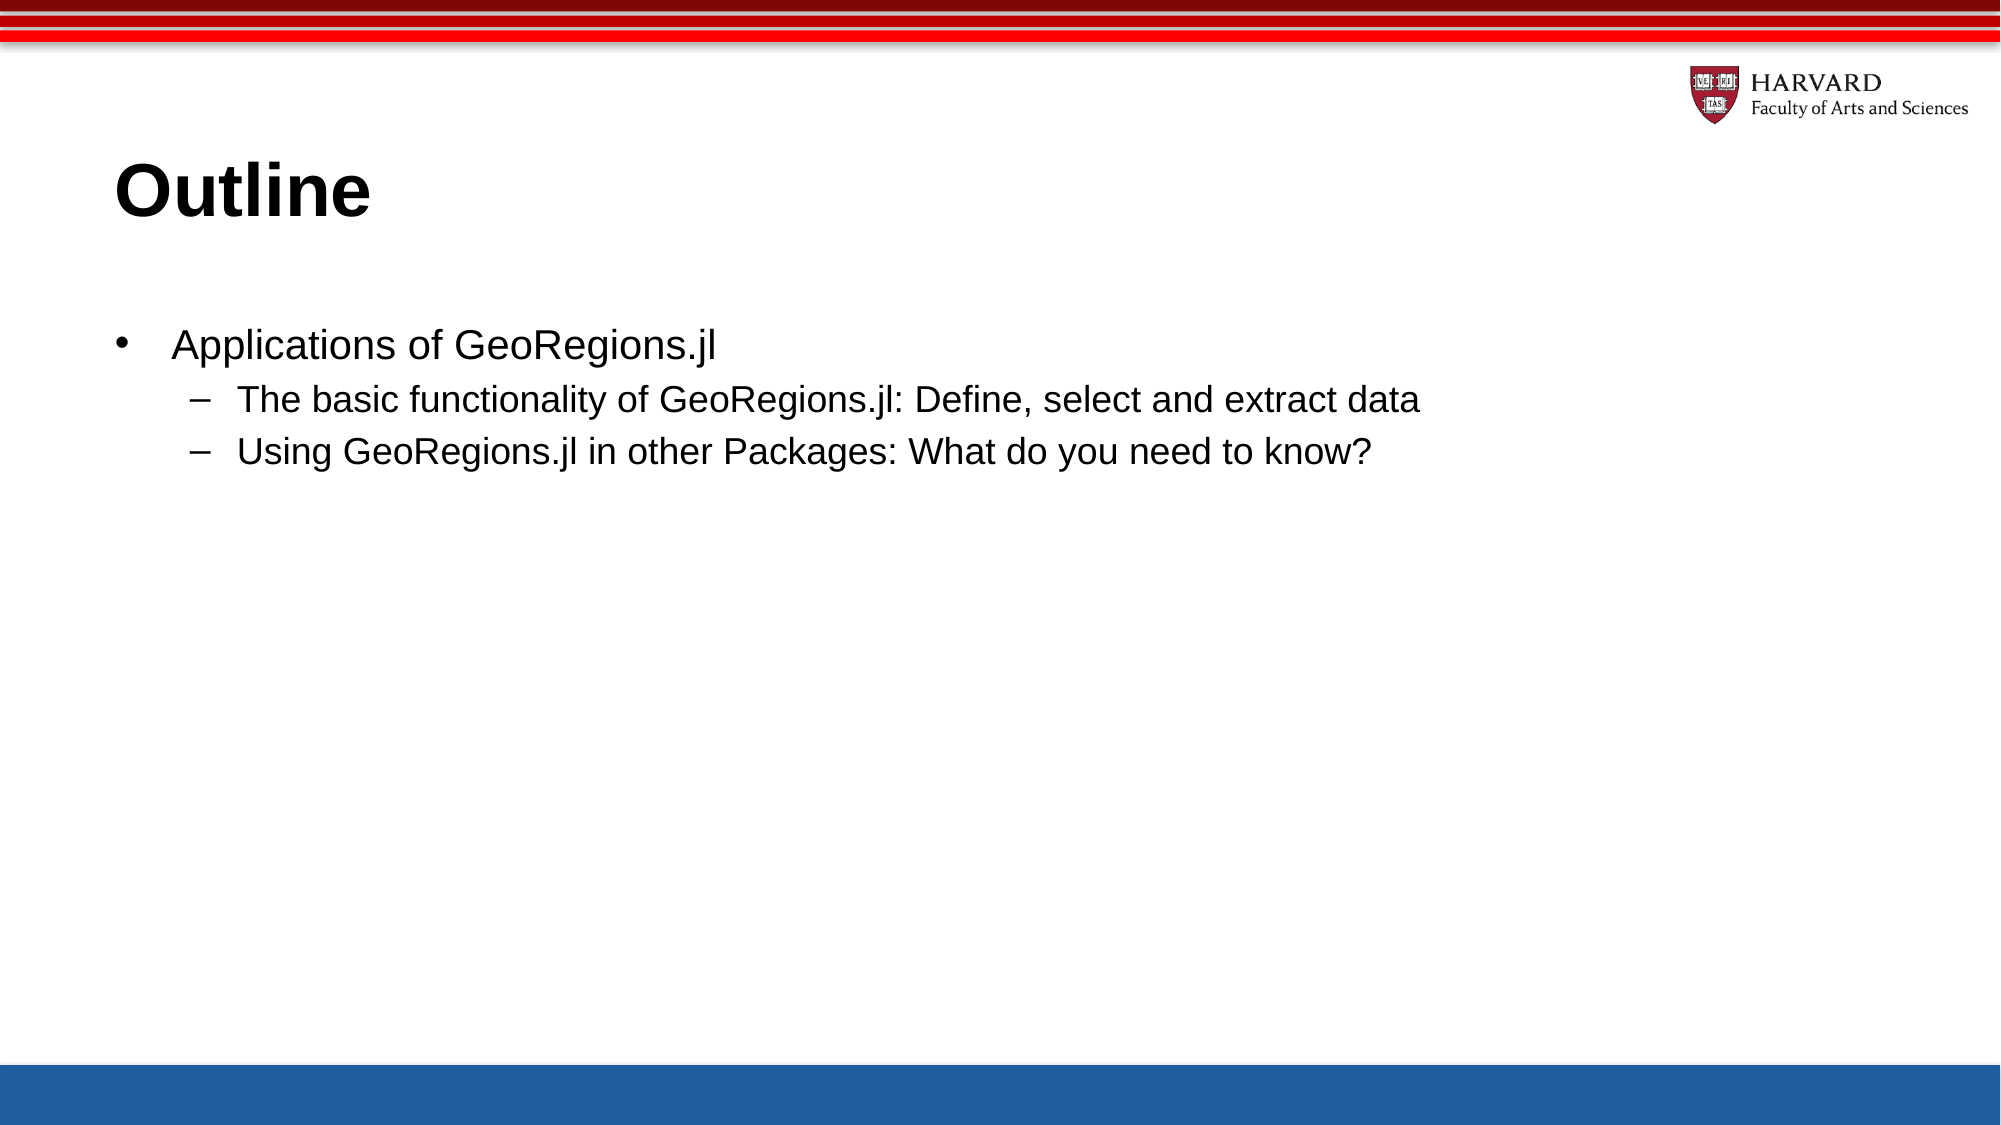

# Outline
Applications of GeoRegions.jl
The basic functionality of GeoRegions.jl: Define, select and extract data
Using GeoRegions.jl in other Packages: What do you need to know?